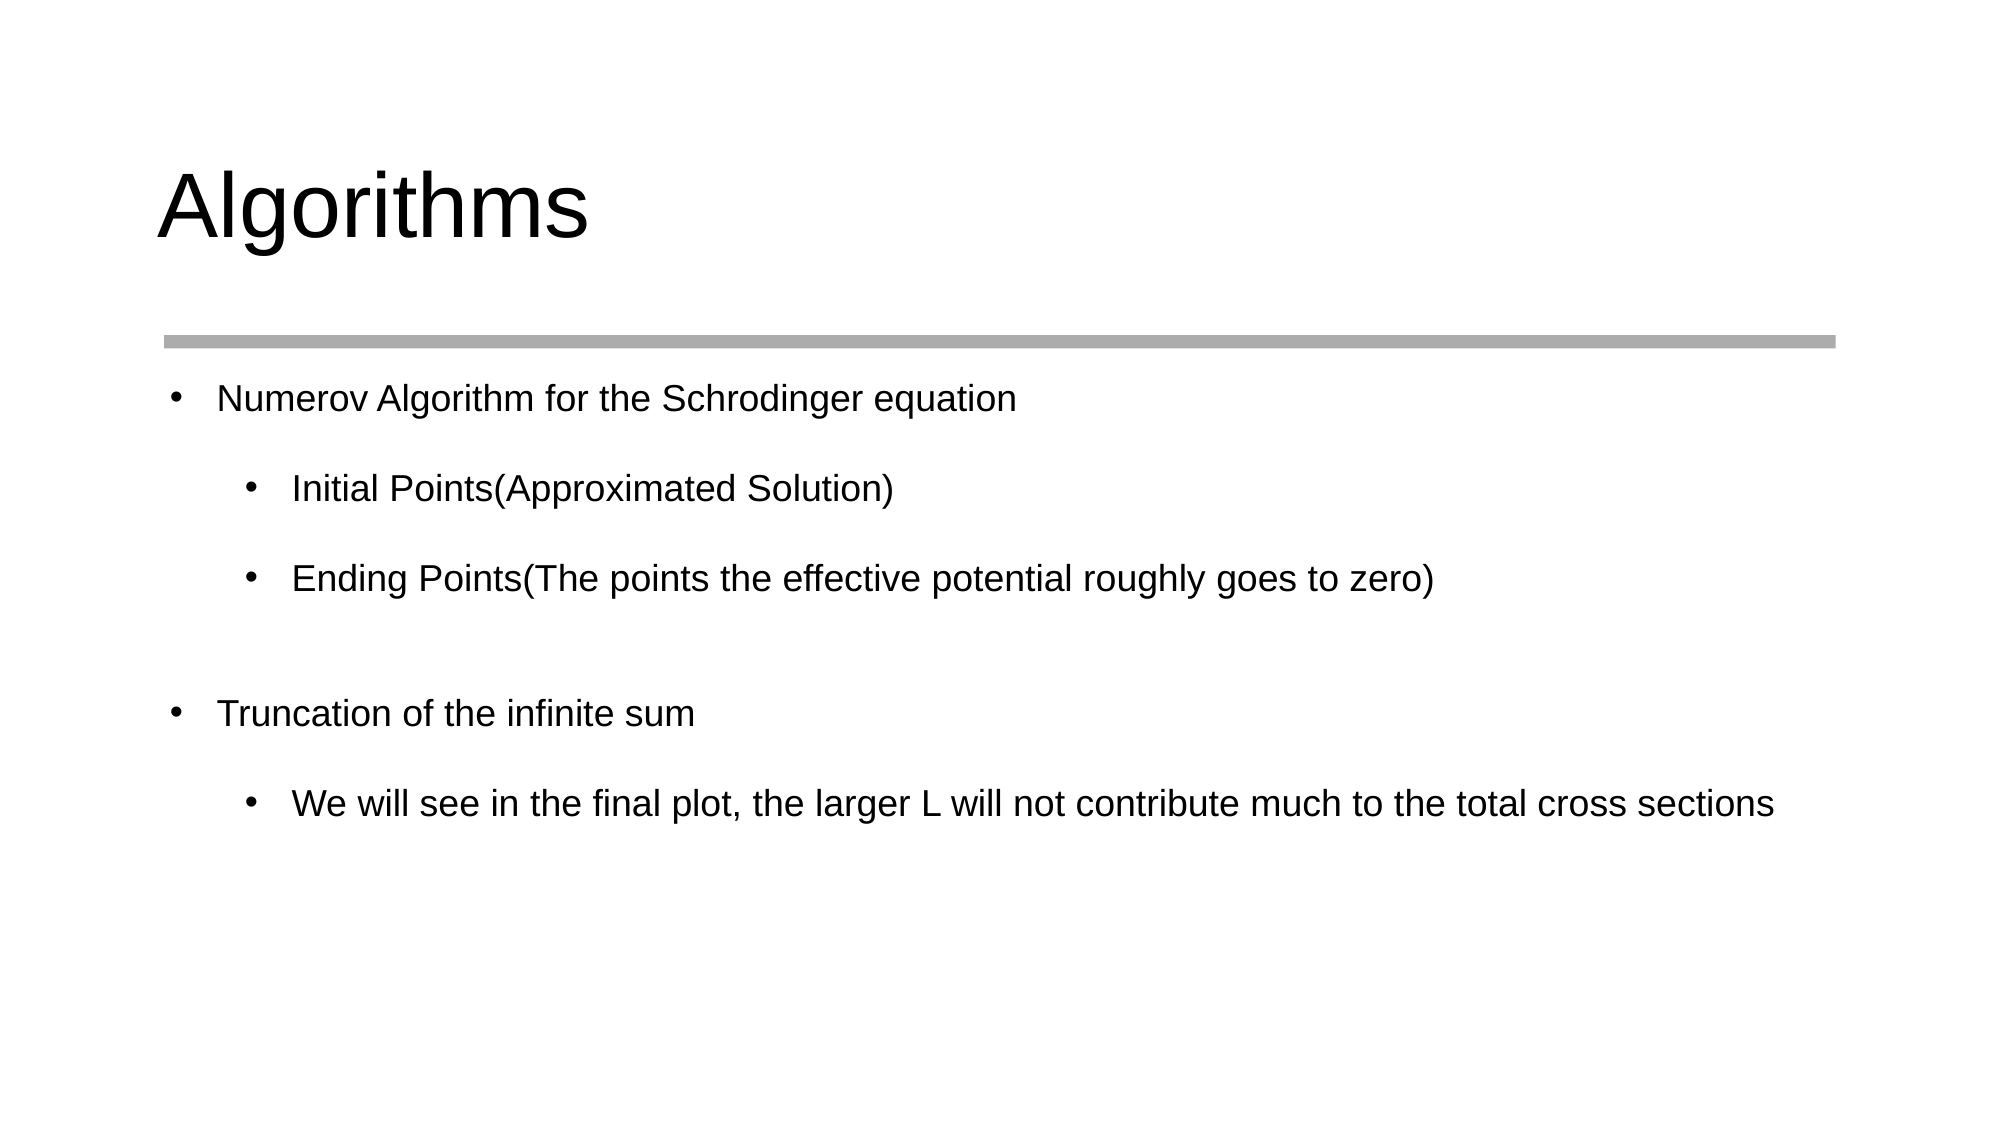

# Algorithms

Numerov Algorithm for the Schrodinger equation

Initial Points(Approximated Solution)

Ending Points(The points the effective potential roughly goes to zero)

Truncation of the infinite sum

We will see in the final plot, the larger L will not contribute much to the total cross sections